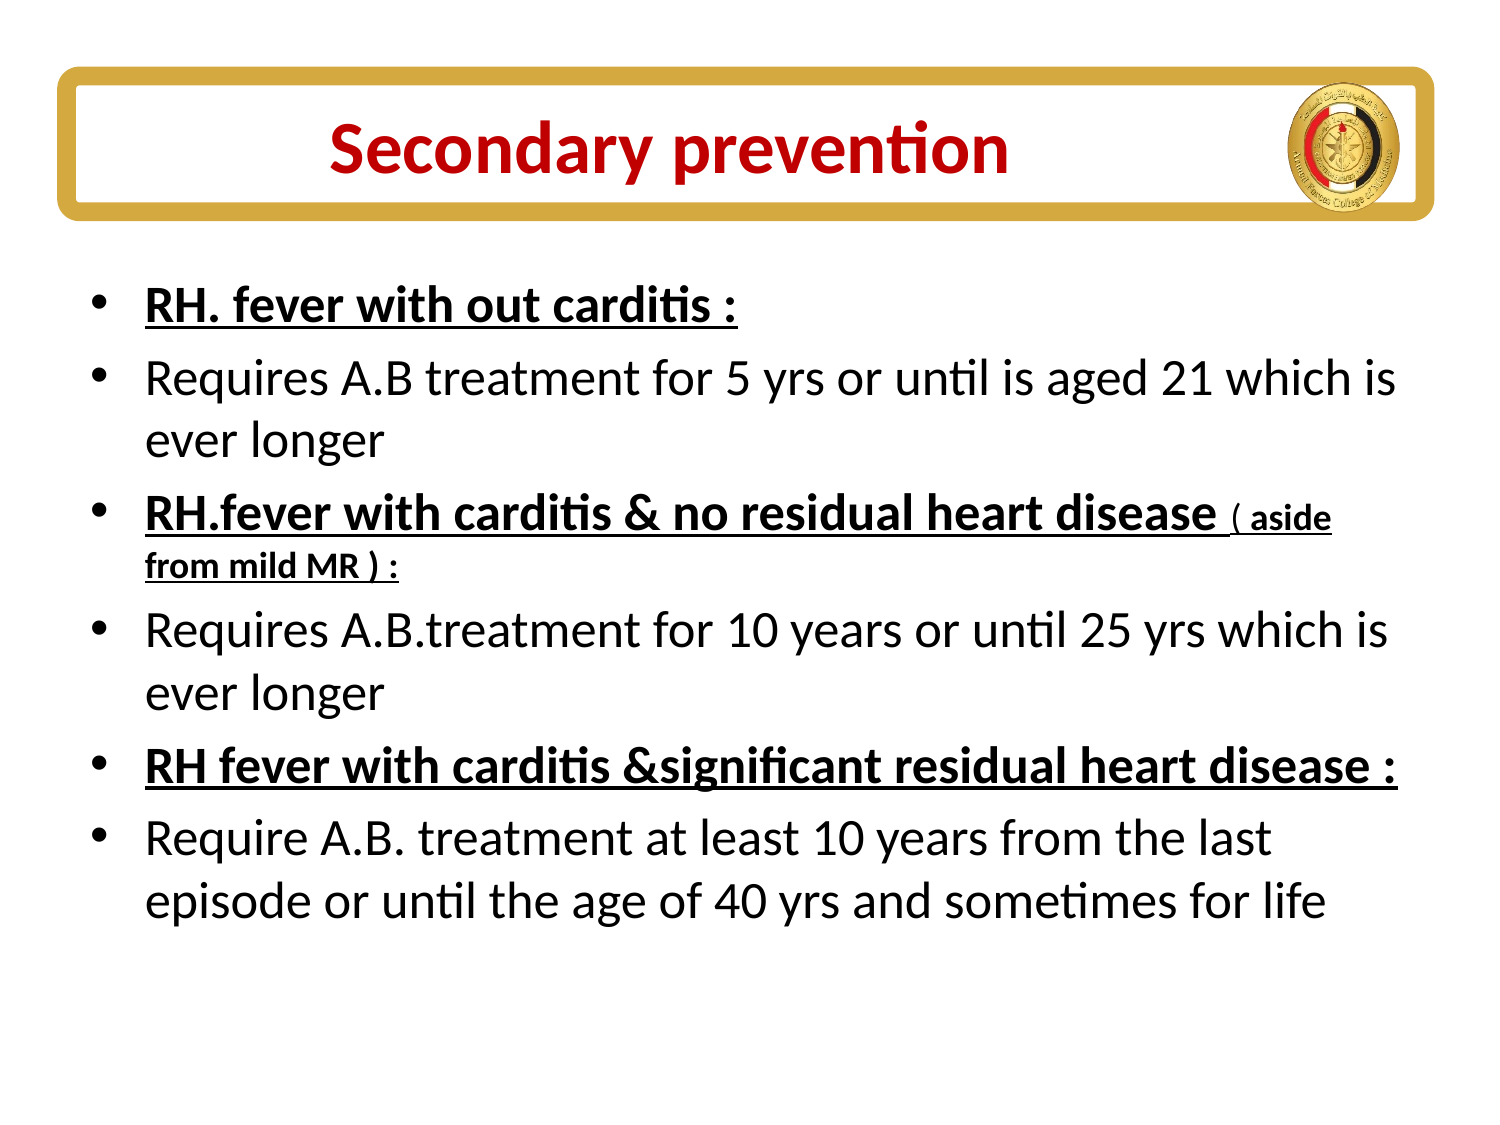

# Secondary prevention
RH. fever with out carditis :
Requires A.B treatment for 5 yrs or until is aged 21 which is ever longer
RH.fever with carditis & no residual heart disease ( aside from mild MR ) :
Requires A.B.treatment for 10 years or until 25 yrs which is ever longer
RH fever with carditis &significant residual heart disease :
Require A.B. treatment at least 10 years from the last episode or until the age of 40 yrs and sometimes for life